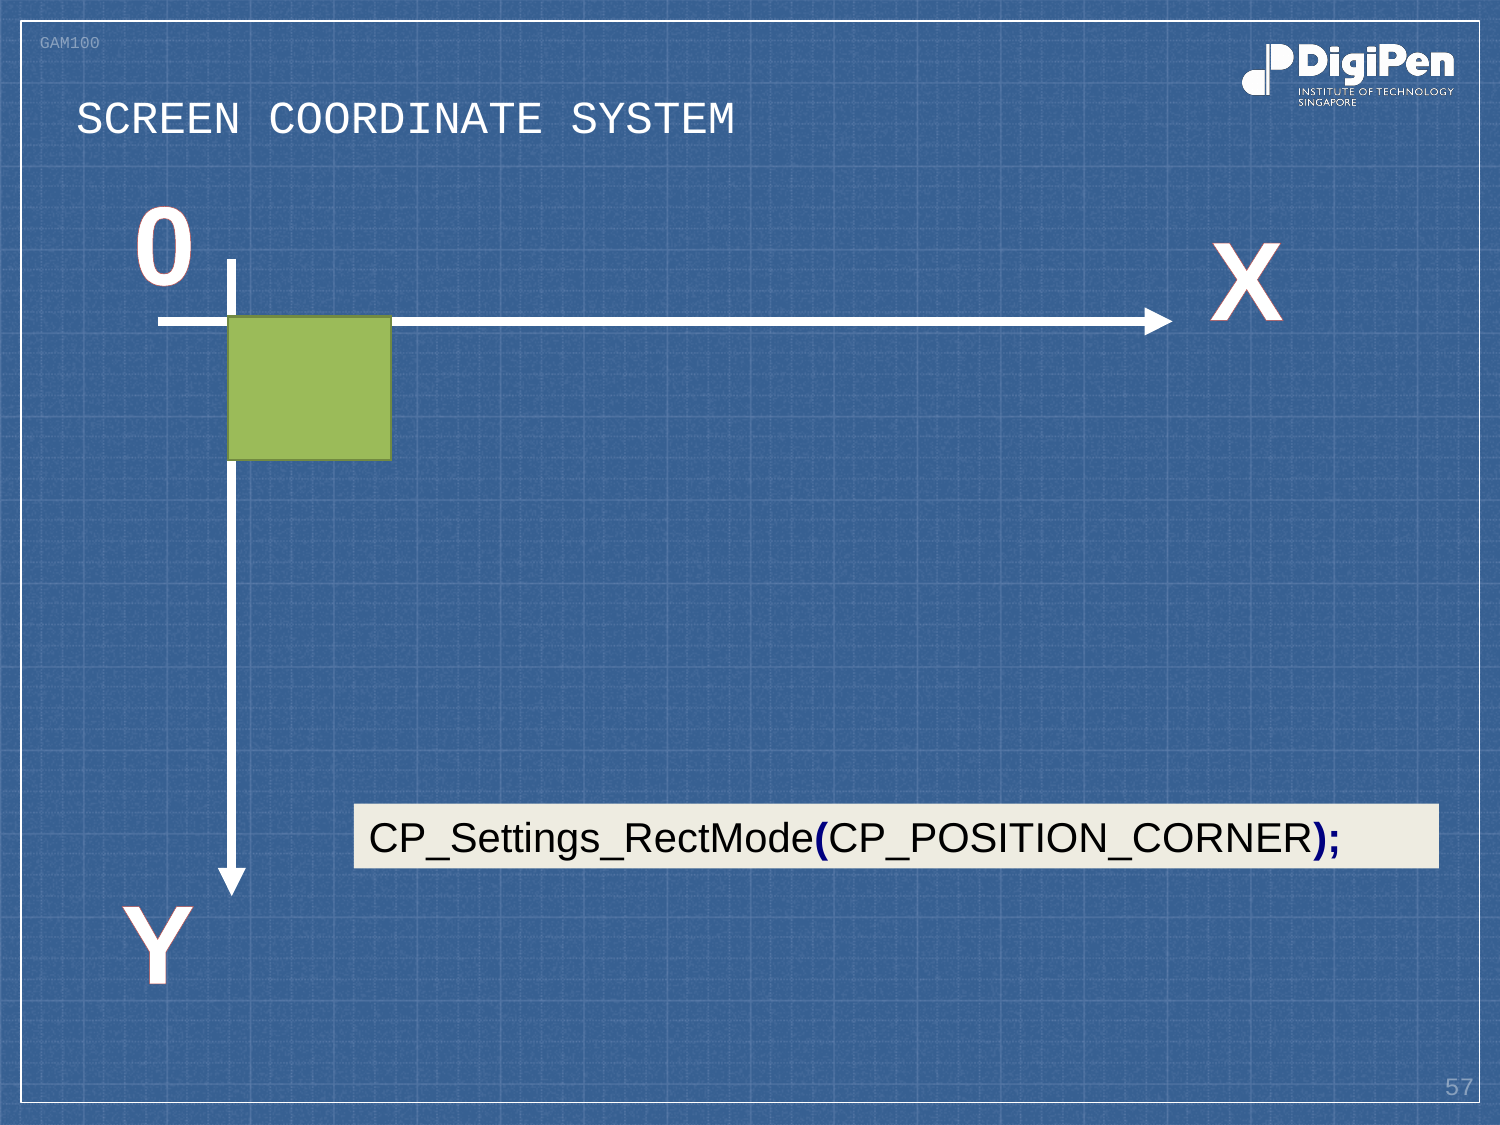

# Screen coordinate system
0
X

CP_Settings_RectMode(CP_POSITION_CORNER);
Y
57